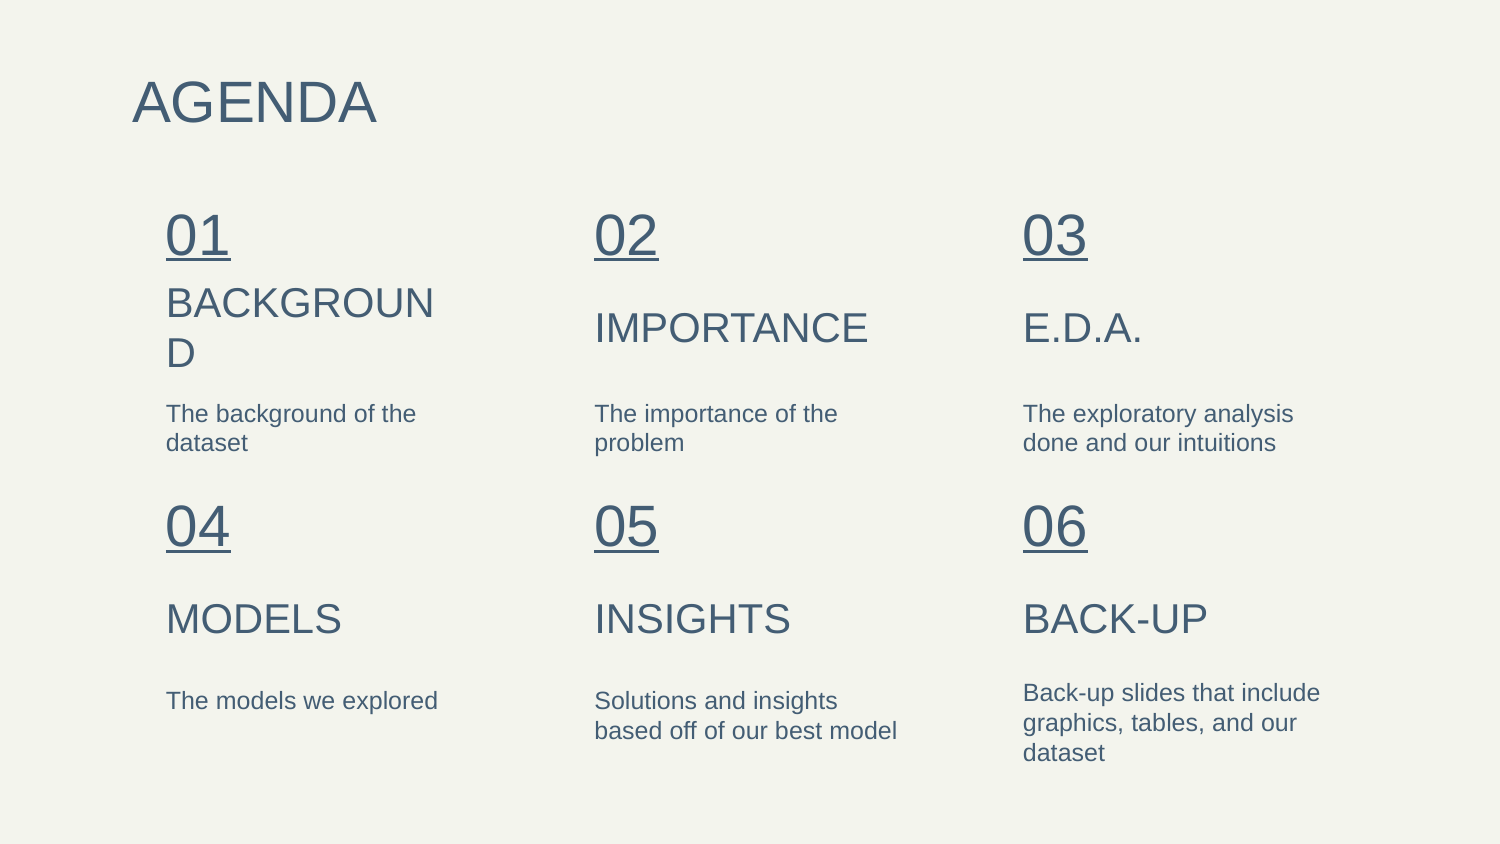

AGENDA
01
02
03
BACKGROUND
IMPORTANCE
E.D.A.
The importance of the problem
The exploratory analysis done and our intuitions
The background of the
dataset
04
05
06
BACK-UP
MODELS
INSIGHTS
Back-up slides that include graphics, tables, and our dataset
Solutions and insights based off of our best model
The models we explored